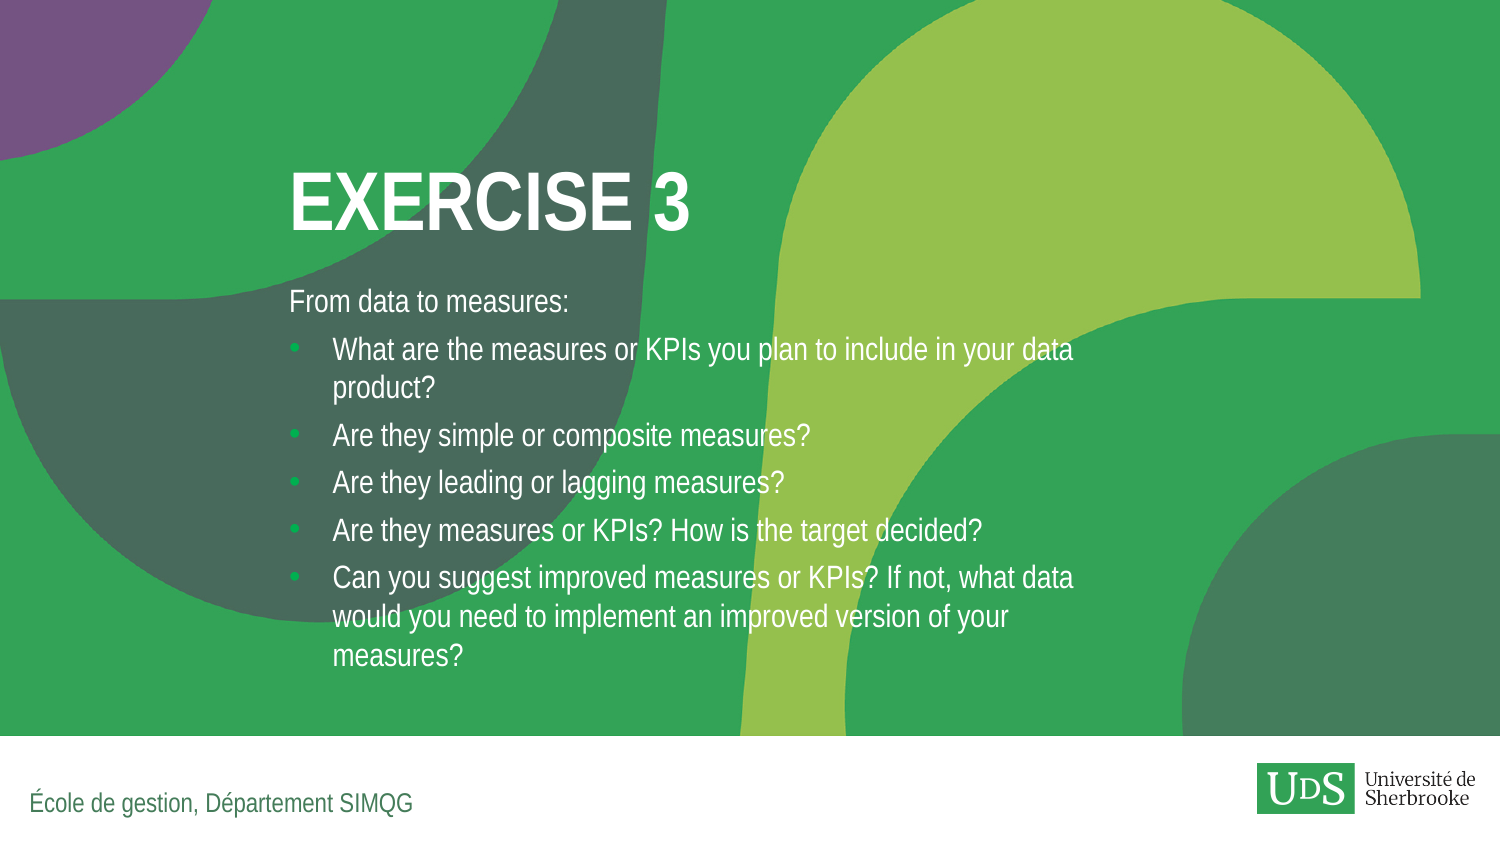

# Exercise 3
From data to measures:
What are the measures or KPIs you plan to include in your data product?
Are they simple or composite measures?
Are they leading or lagging measures?
Are they measures or KPIs? How is the target decided?
Can you suggest improved measures or KPIs? If not, what data would you need to implement an improved version of your measures?